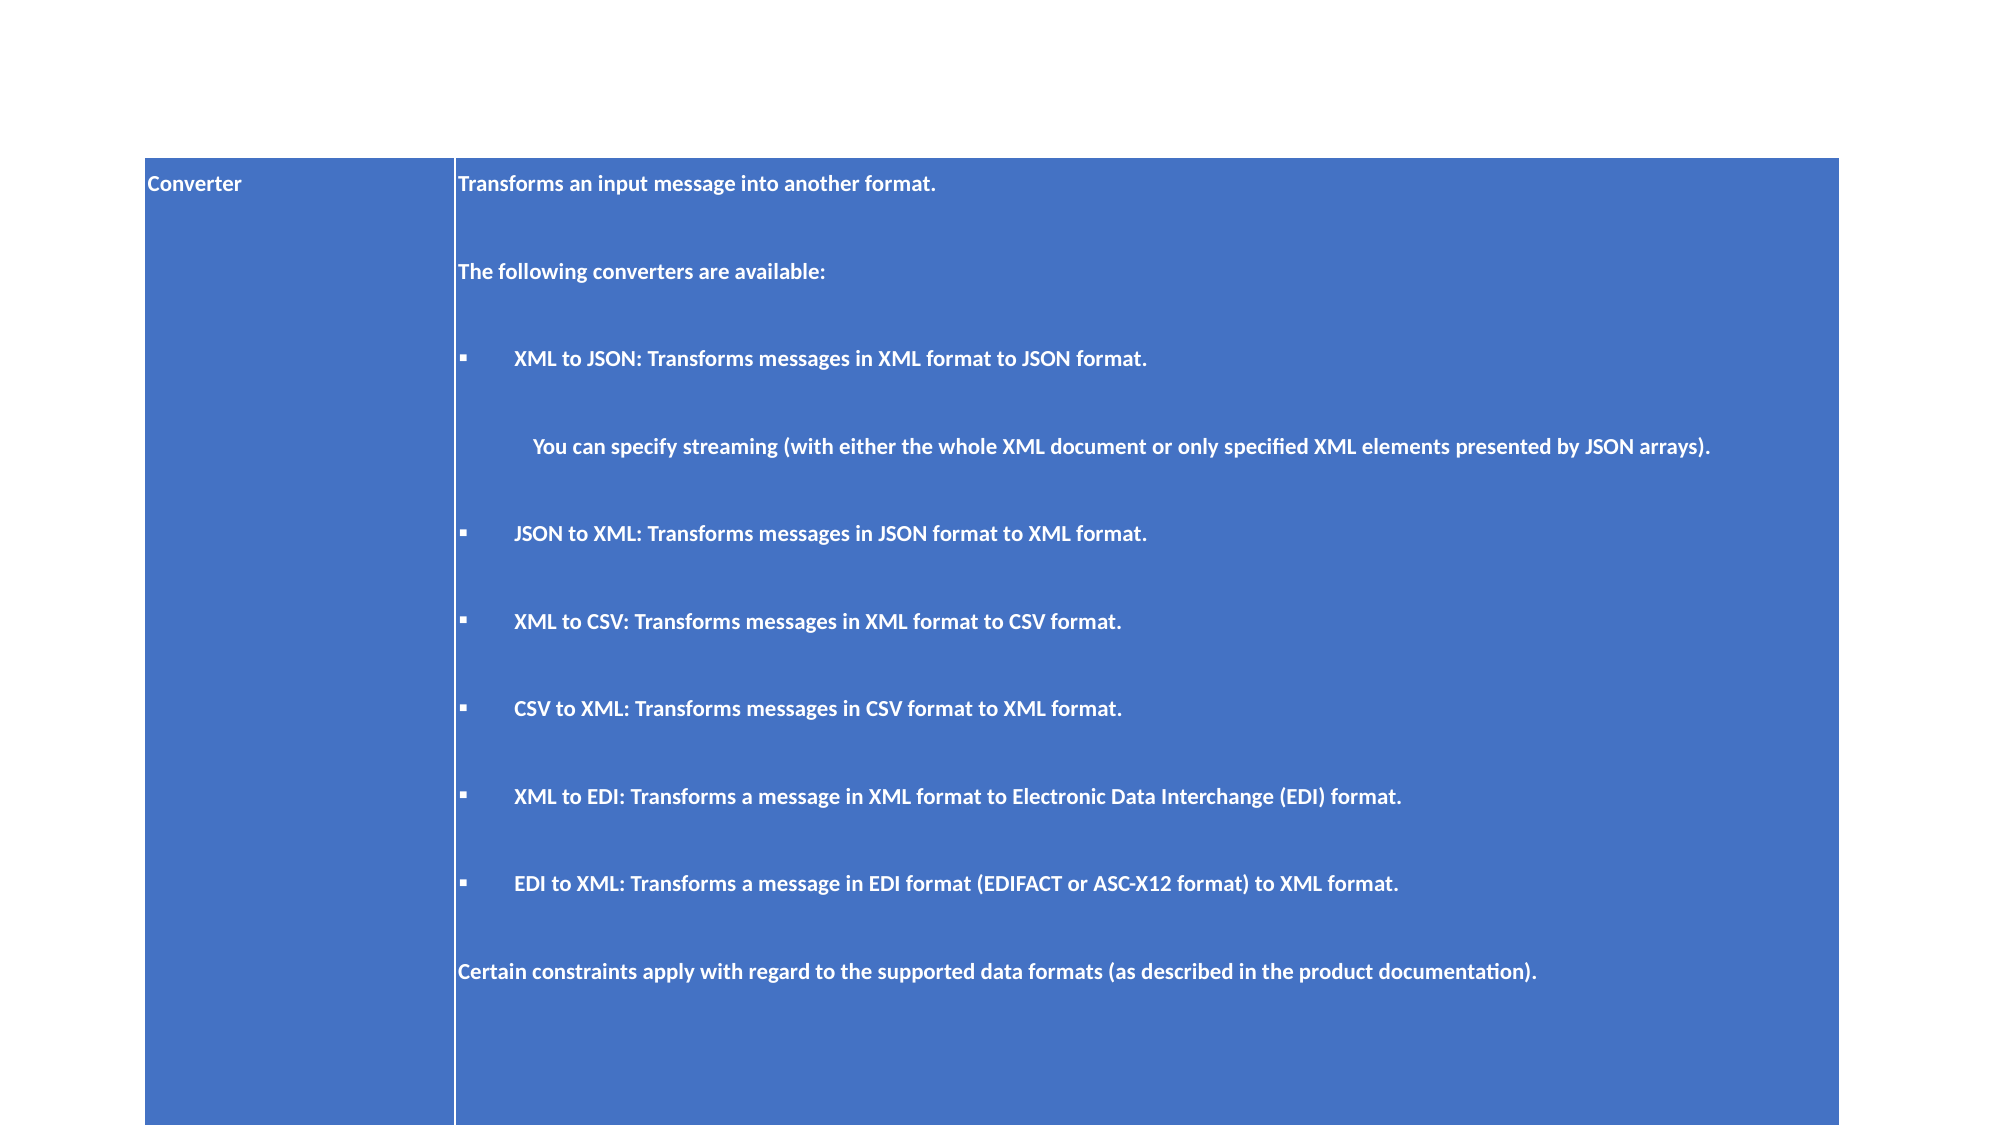

| Converter | Transforms an input message into another format. The following converters are available: XML to JSON: Transforms messages in XML format to JSON format. You can specify streaming (with either the whole XML document or only specified XML elements presented by JSON arrays). JSON to XML: Transforms messages in JSON format to XML format. XML to CSV: Transforms messages in XML format to CSV format. CSV to XML: Transforms messages in CSV format to XML format. XML to EDI: Transforms a message in XML format to Electronic Data Interchange (EDI) format. EDI to XML: Transforms a message in EDI format (EDIFACT or ASC-X12 format) to XML format. Certain constraints apply with regard to the supported data formats (as described in the product documentation). |
| --- | --- |
| Decoder | Decodes the incoming message to retrieve the original data (for example, if a base64-encoded message has been received). Base64 Decode: Decodes base64-encoded message content. GZIP Decompress: Decompresses the message content using GNU zip (GZIP). ZIP Decompress: Decompresses the message content using zip (only zip archives with a single entry supported). MIME Multipart Decode: Transforms a MIME multipart message into a message with attachments. |
| Converter | Transforms an input message into another format. The following converters are available: XML to JSON: Transforms messages in XML format to JSON format. You can specify streaming (with either the whole XML document or only specified XML elements presented by JSON arrays). JSON to XML: Transforms messages in JSON format to XML format. XML to CSV: Transforms messages in XML format to CSV format. CSV to XML: Transforms messages in CSV format to XML format. XML to EDI: Transforms a message in XML format to Electronic Data Interchange (EDI) format. EDI to XML: Transforms a message in EDI format (EDIFACT or ASC-X12 format) to XML format. Certain constraints apply with regard to the supported data formats (as described in the product documentation). |
| --- | --- |
#